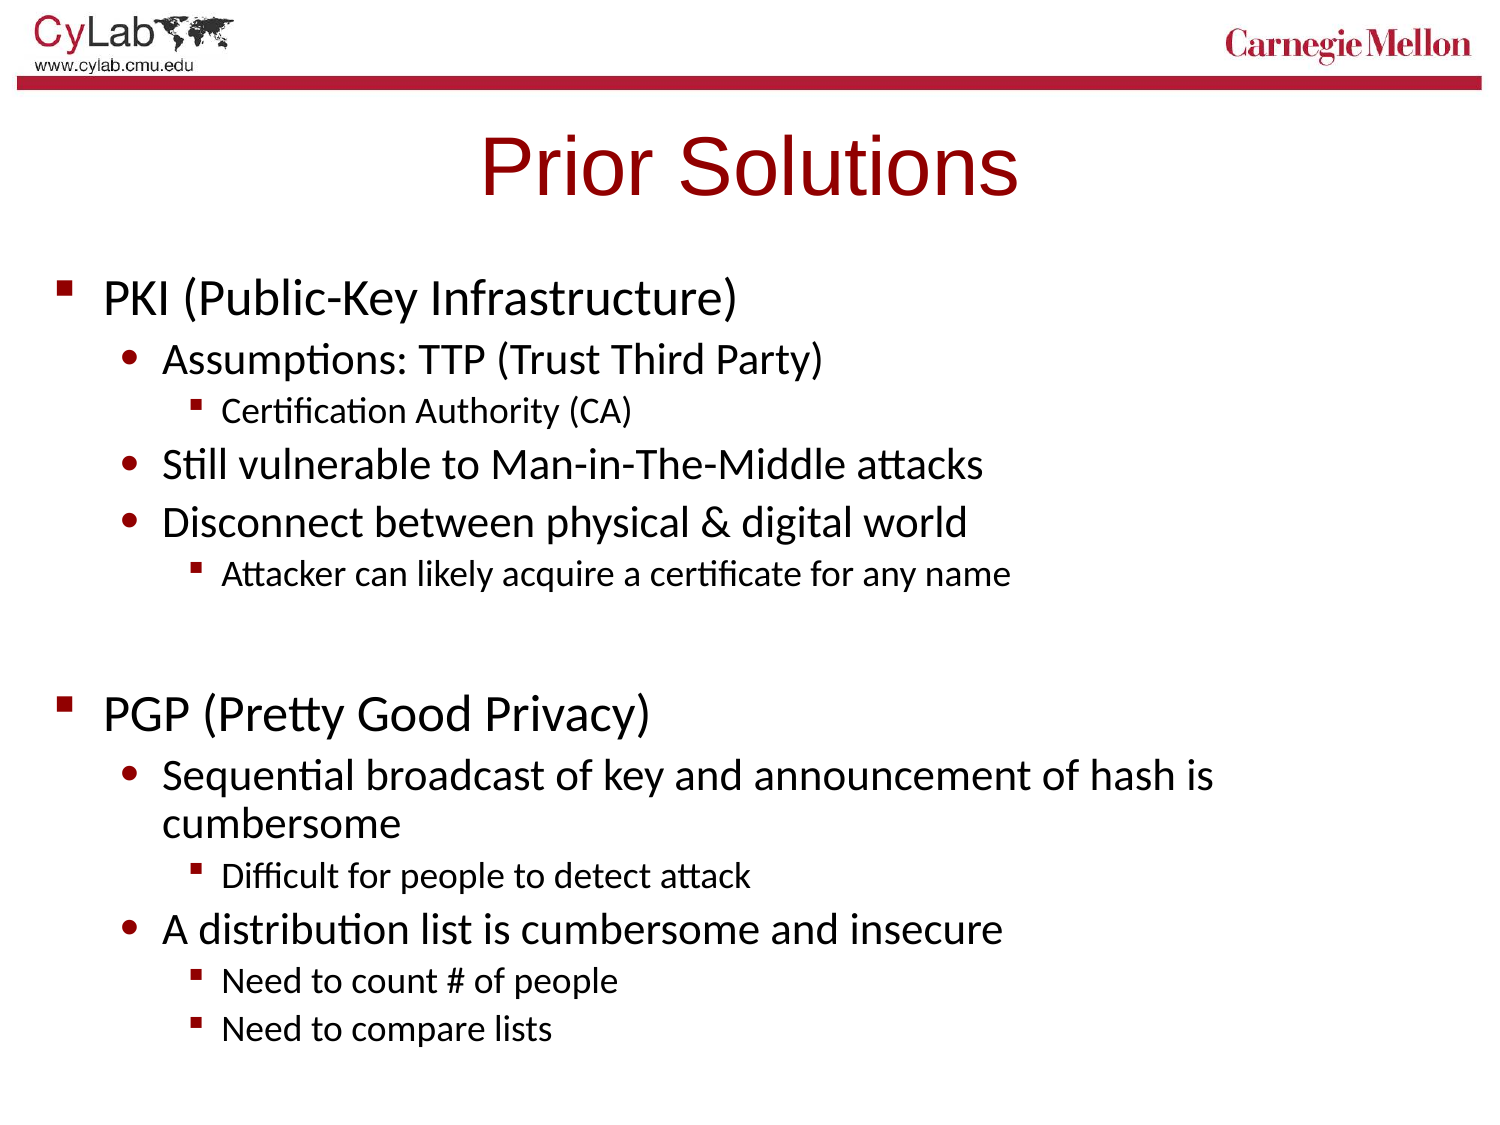

# Prior Solutions
PKI (Public-Key Infrastructure)
Assumptions: TTP (Trust Third Party)
Certification Authority (CA)
Still vulnerable to Man-in-The-Middle attacks
Disconnect between physical & digital world
Attacker can likely acquire a certificate for any name

PGP (Pretty Good Privacy)
Sequential broadcast of key and announcement of hash is cumbersome
Difficult for people to detect attack
A distribution list is cumbersome and insecure
Need to count # of people
Need to compare lists